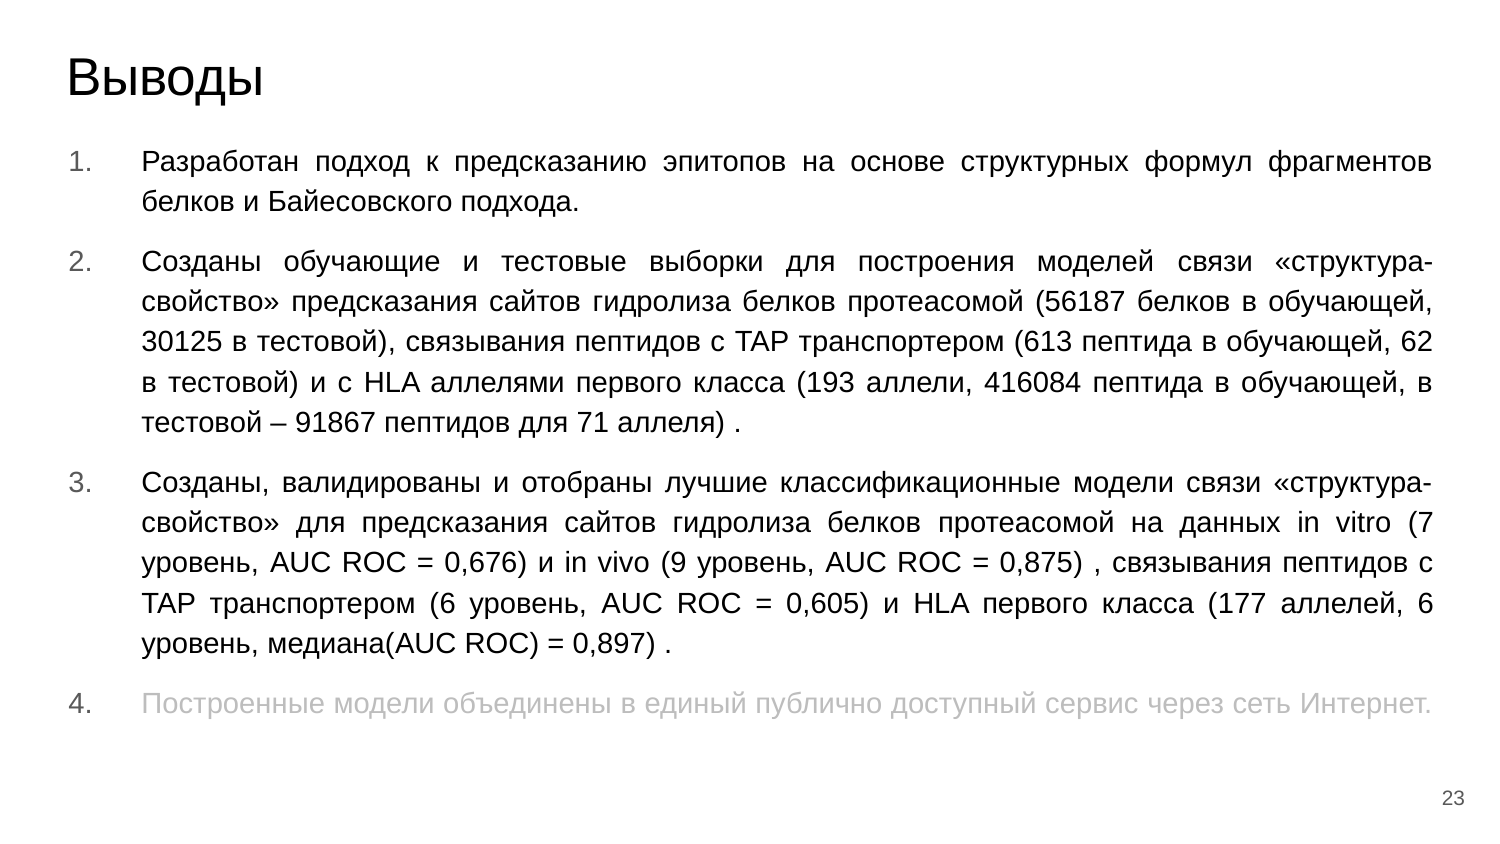

# Выводы
Разработан подход к предсказанию эпитопов на основе структурных формул фрагментов белков и Байесовского подхода.
Созданы обучающие и тестовые выборки для построения моделей связи «структура-свойство» предсказания сайтов гидролиза белков протеасомой (56187 белков в обучающей, 30125 в тестовой), связывания пептидов с TAP транспортером (613 пептида в обучающей, 62 в тестовой) и с HLA аллелями первого класса (193 аллели, 416084 пептида в обучающей, в тестовой – 91867 пептидов для 71 аллеля) .
Созданы, валидированы и отобраны лучшие классификационные модели связи «структура-свойство» для предсказания сайтов гидролиза белков протеасомой на данных in vitro (7 уровень, AUC ROC = 0,676) и in vivo (9 уровень, AUC ROC = 0,875) , связывания пептидов с TAP транспортером (6 уровень, AUC ROC = 0,605) и HLA первого класса (177 аллелей, 6 уровень, медиана(AUC ROC) = 0,897) .
Построенные модели объединены в единый публично доступный сервис через сеть Интернет.
23